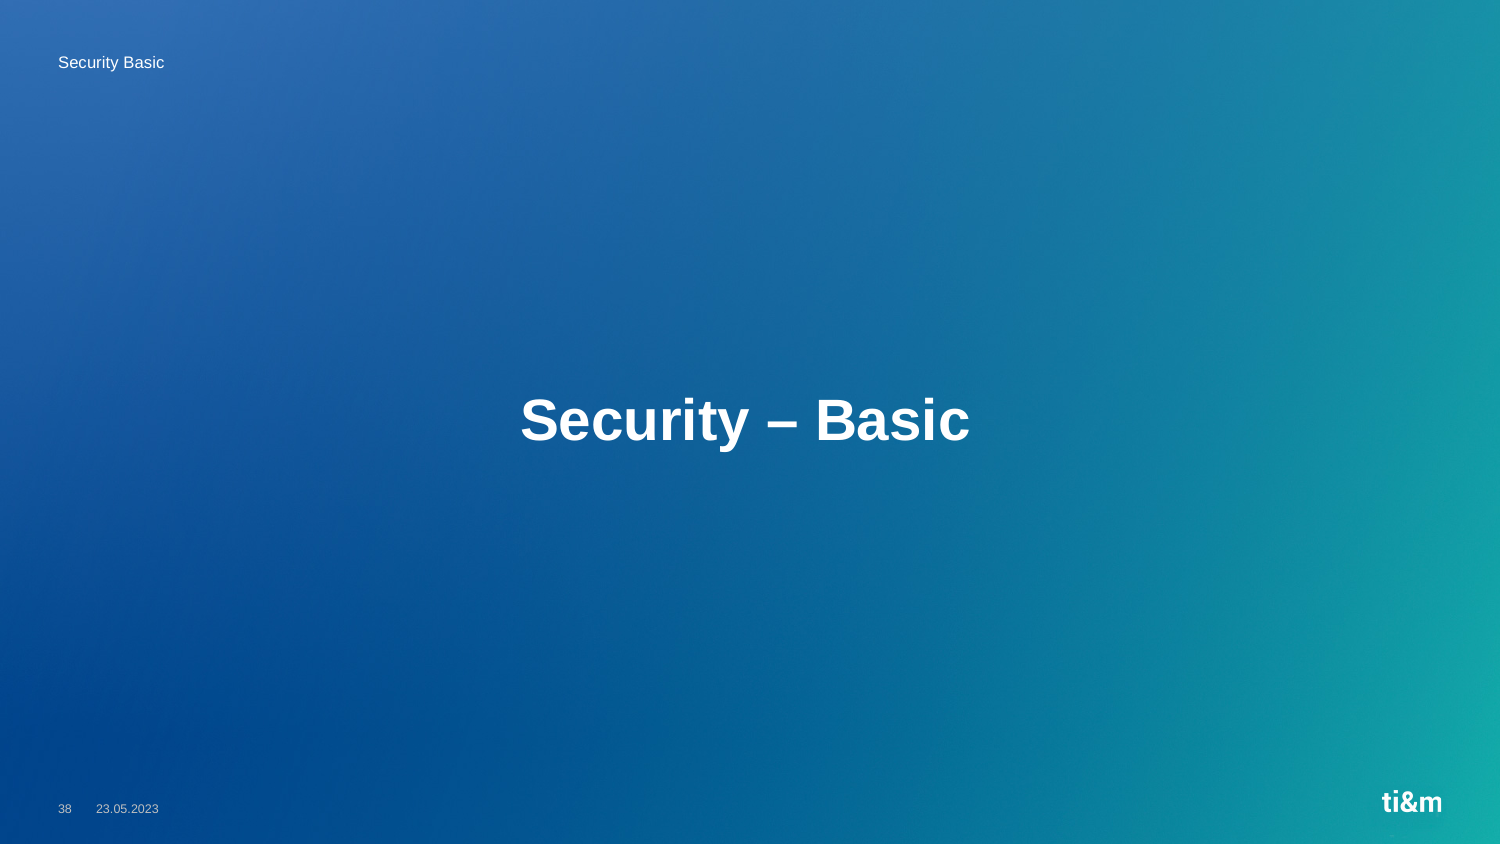

Security Basic
# Security – Basic
38
23.05.2023